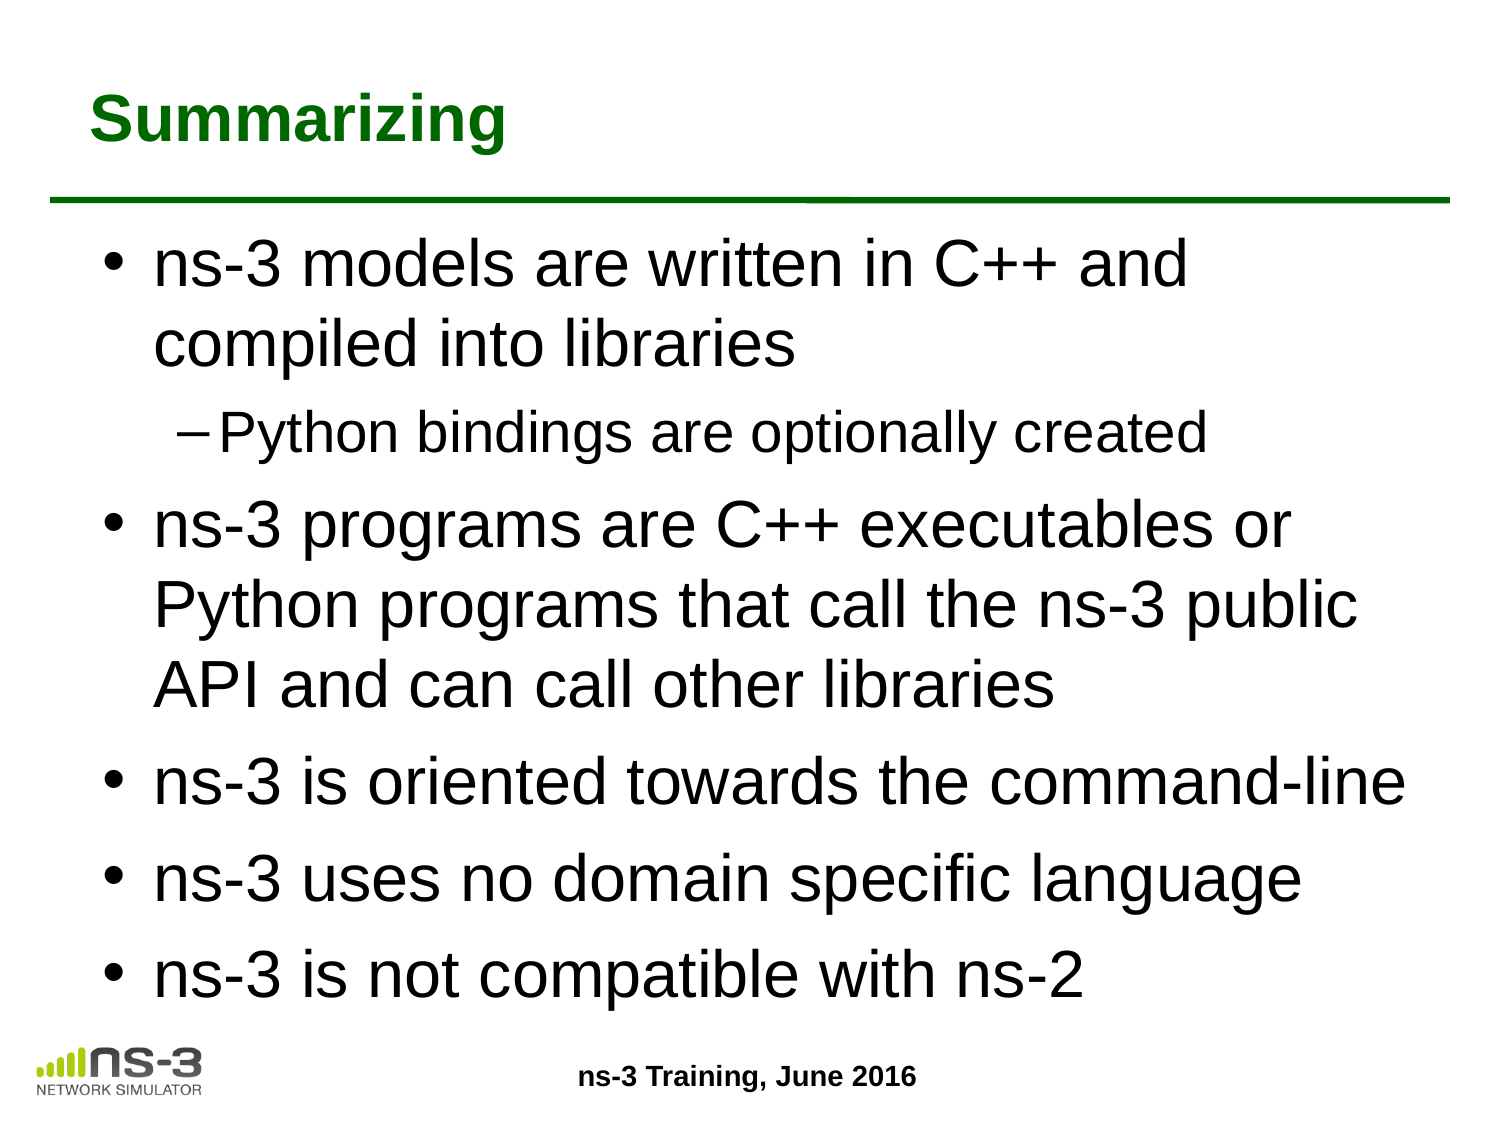

# Summarizing
ns-3 models are written in C++ and compiled into libraries
Python bindings are optionally created
ns-3 programs are C++ executables or Python programs that call the ns-3 public API and can call other libraries
ns-3 is oriented towards the command-line
ns-3 uses no domain specific language
ns-3 is not compatible with ns-2
ns-3 Training, June 2016